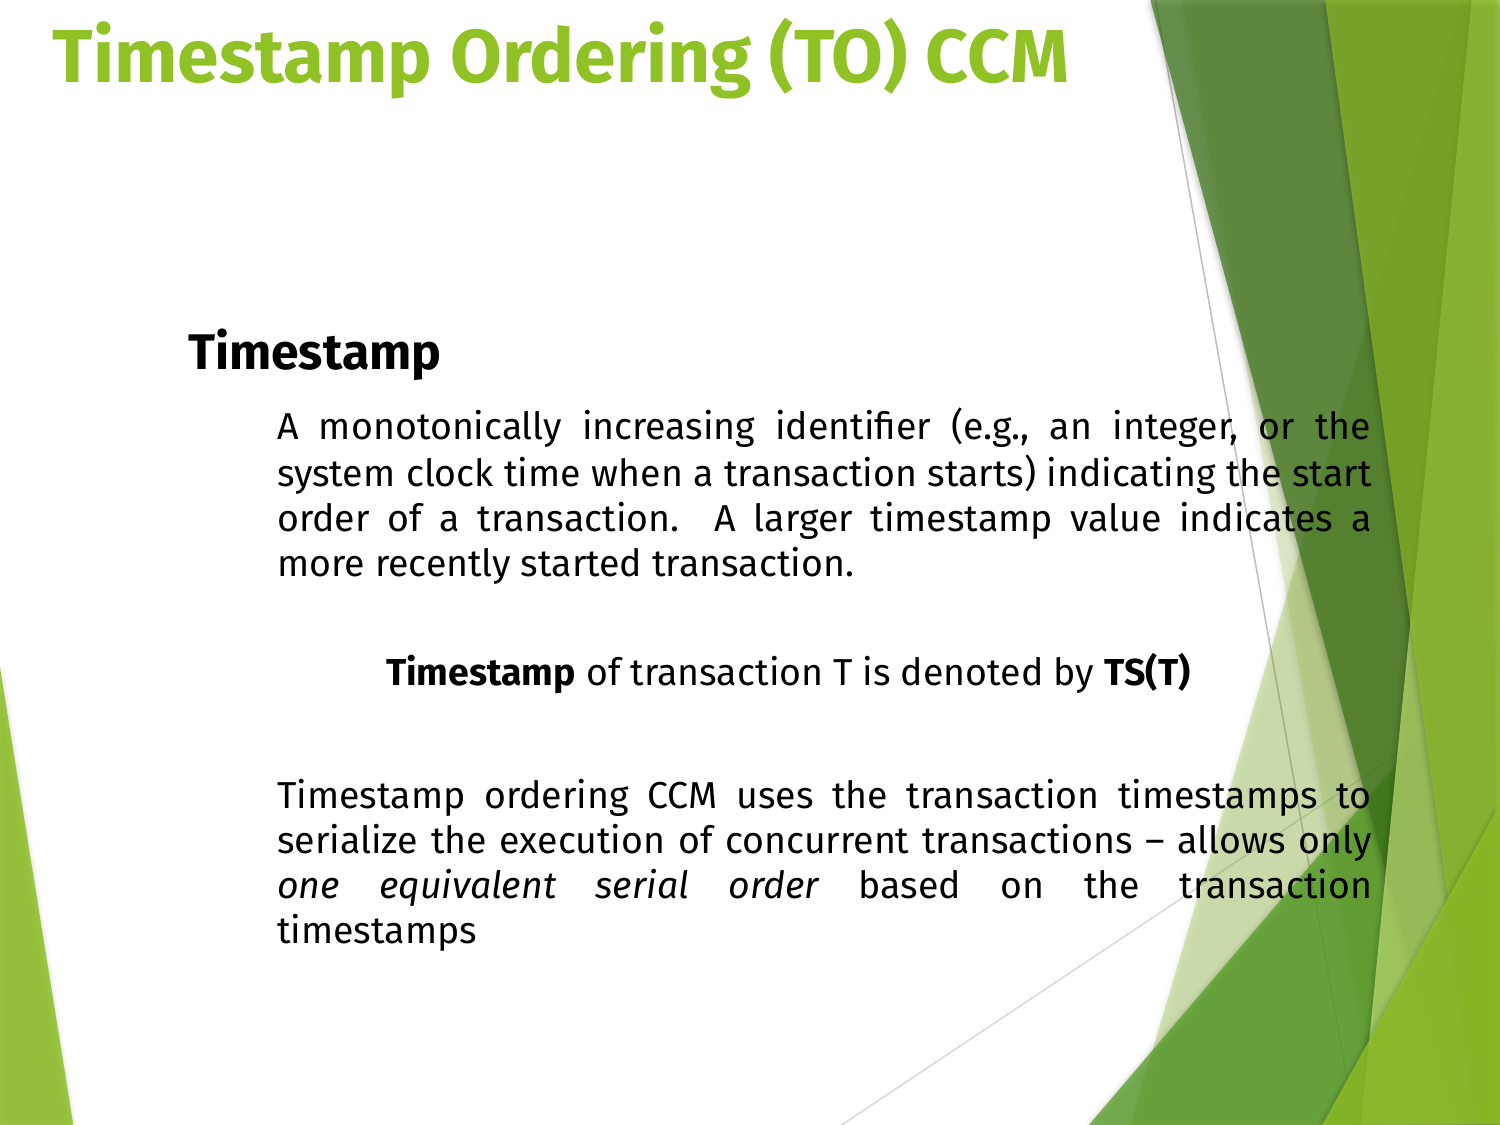

# Timestamp Ordering (TO) CCM

     Timestamp
	A monotonically increasing identifier (e.g., an integer, or the system clock time when a transaction starts) indicating the start order of a transaction.  A larger timestamp value indicates a more recently started transaction.

Timestamp of transaction T is denoted by TS(T)

	Timestamp ordering CCM uses the transaction timestamps to serialize the execution of concurrent transactions – allows only one equivalent serial order based on the transaction timestamps